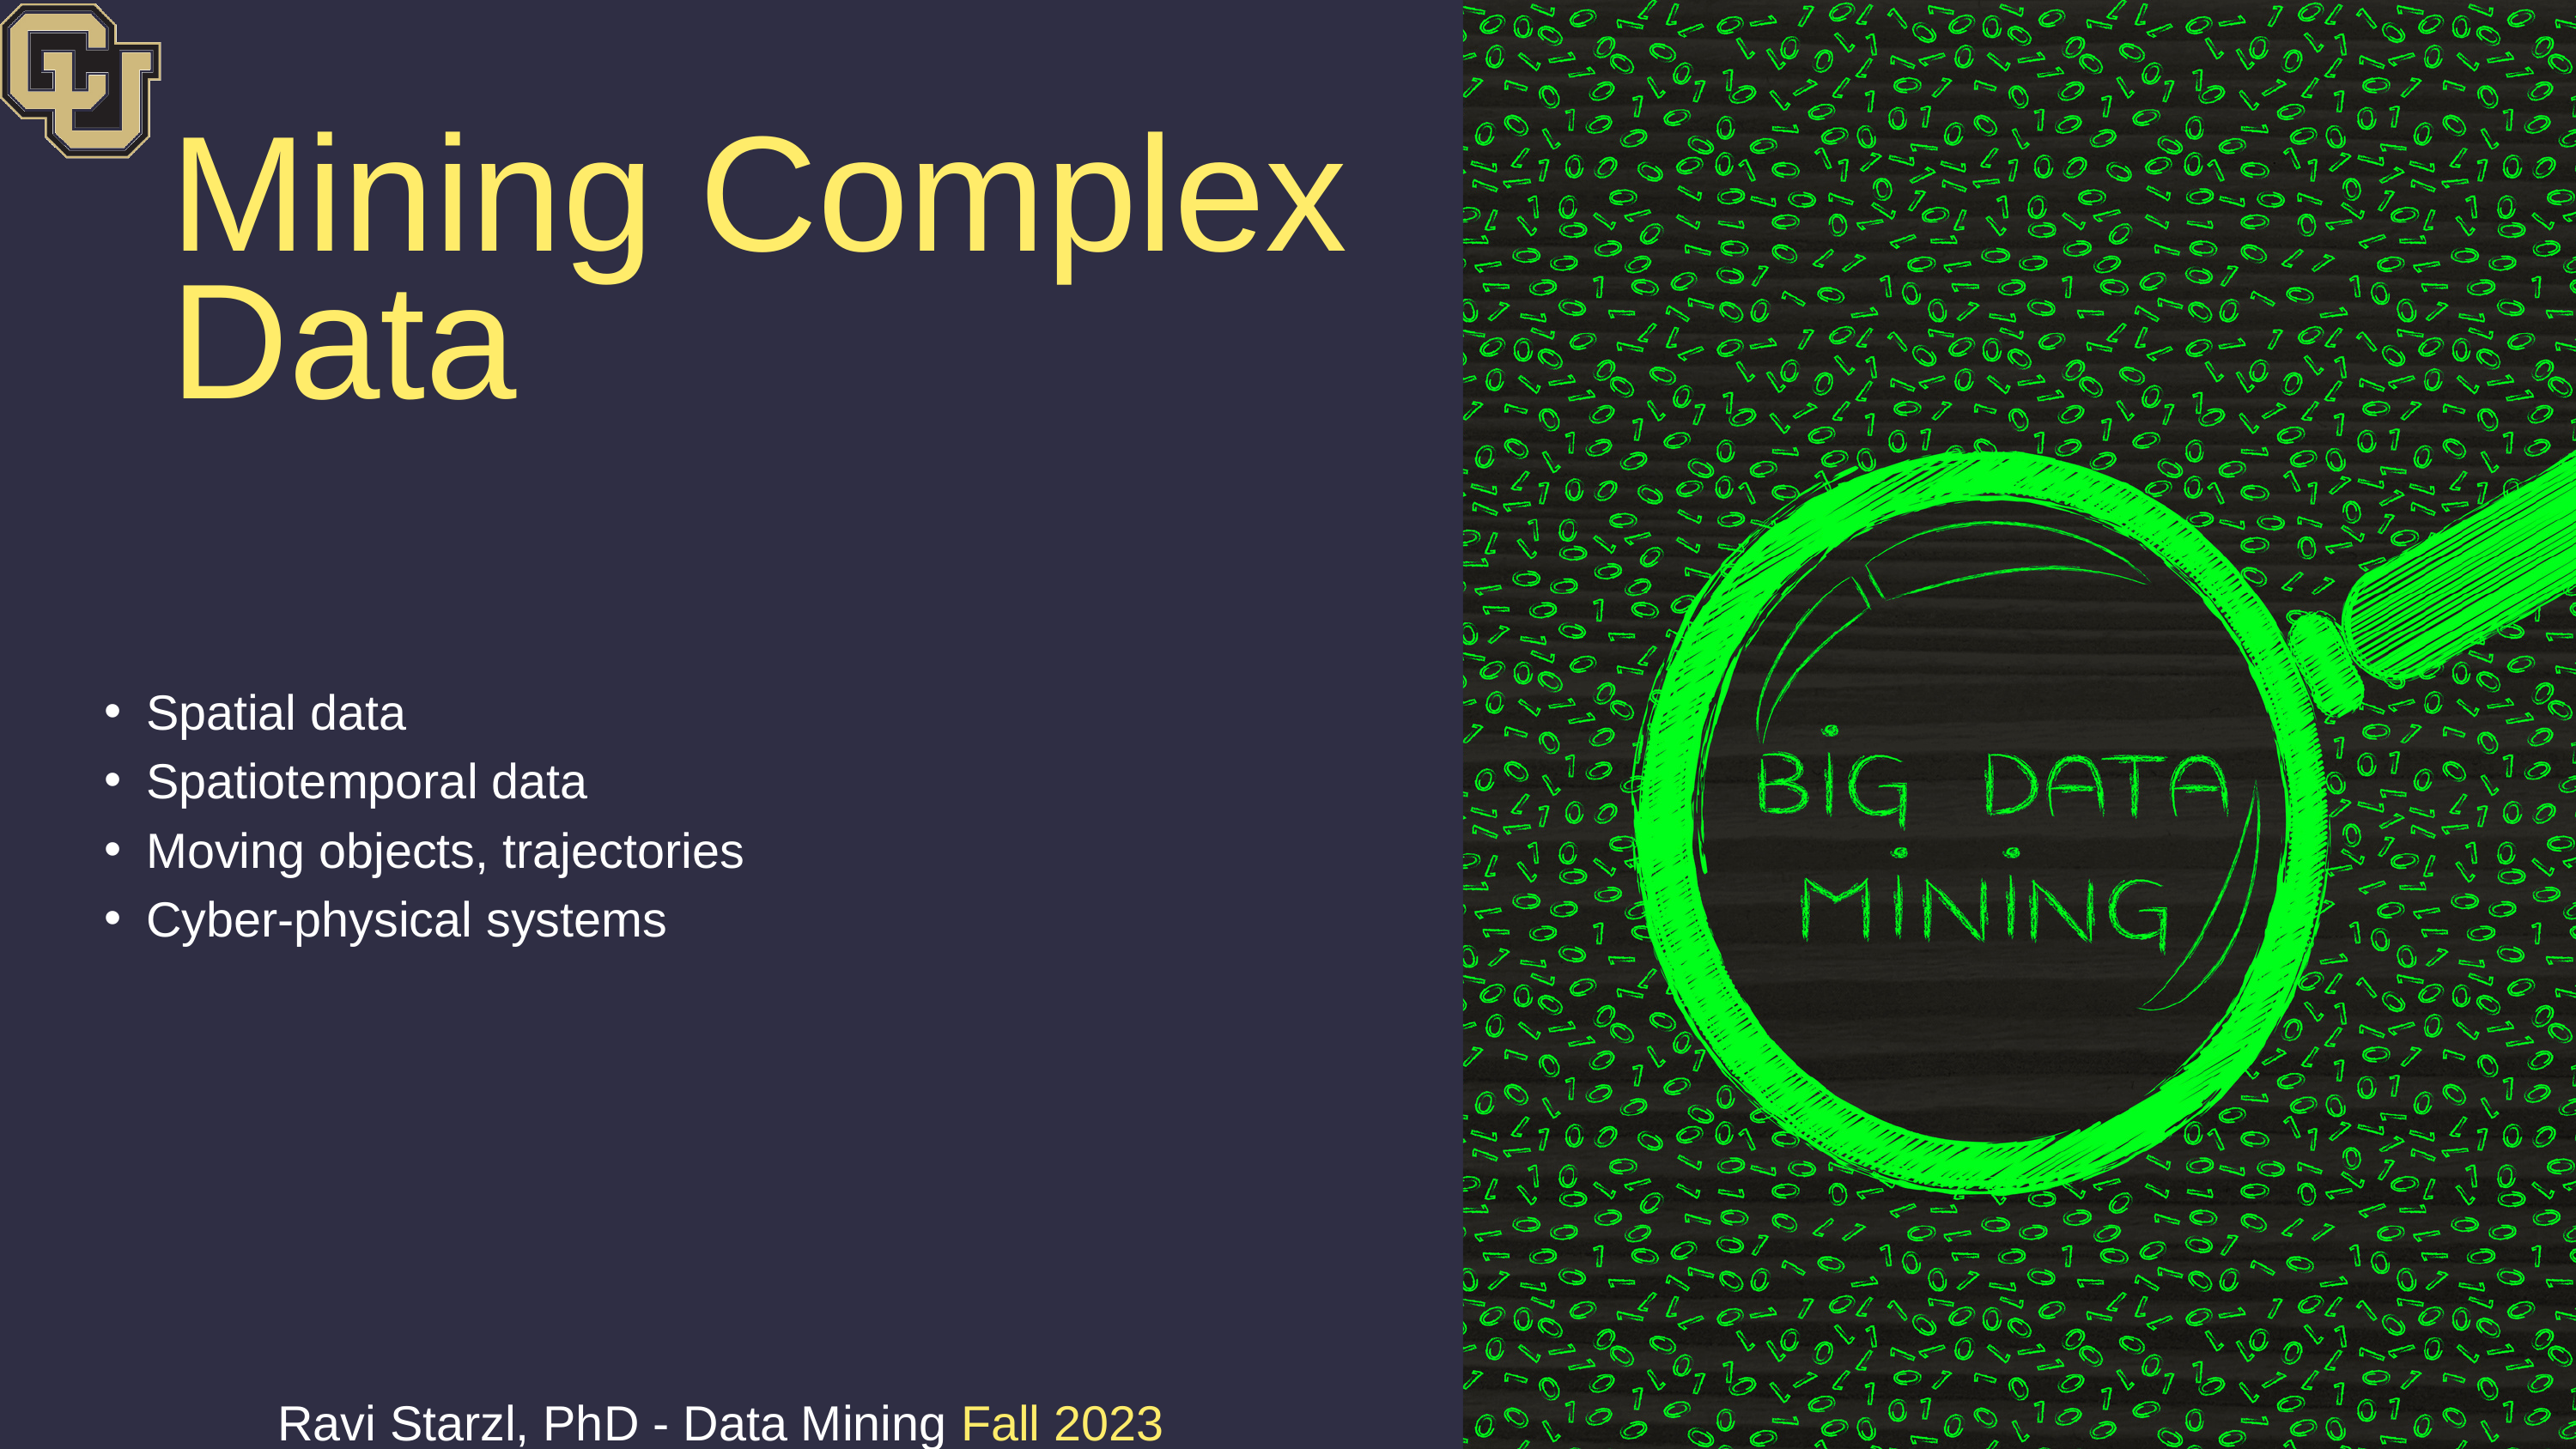

Mining Complex Data

Spatial data
Spatiotemporal data
Moving objects, trajectories
Cyber-physical systems

Ravi Starzl, PhD - Data Mining Fall 2023